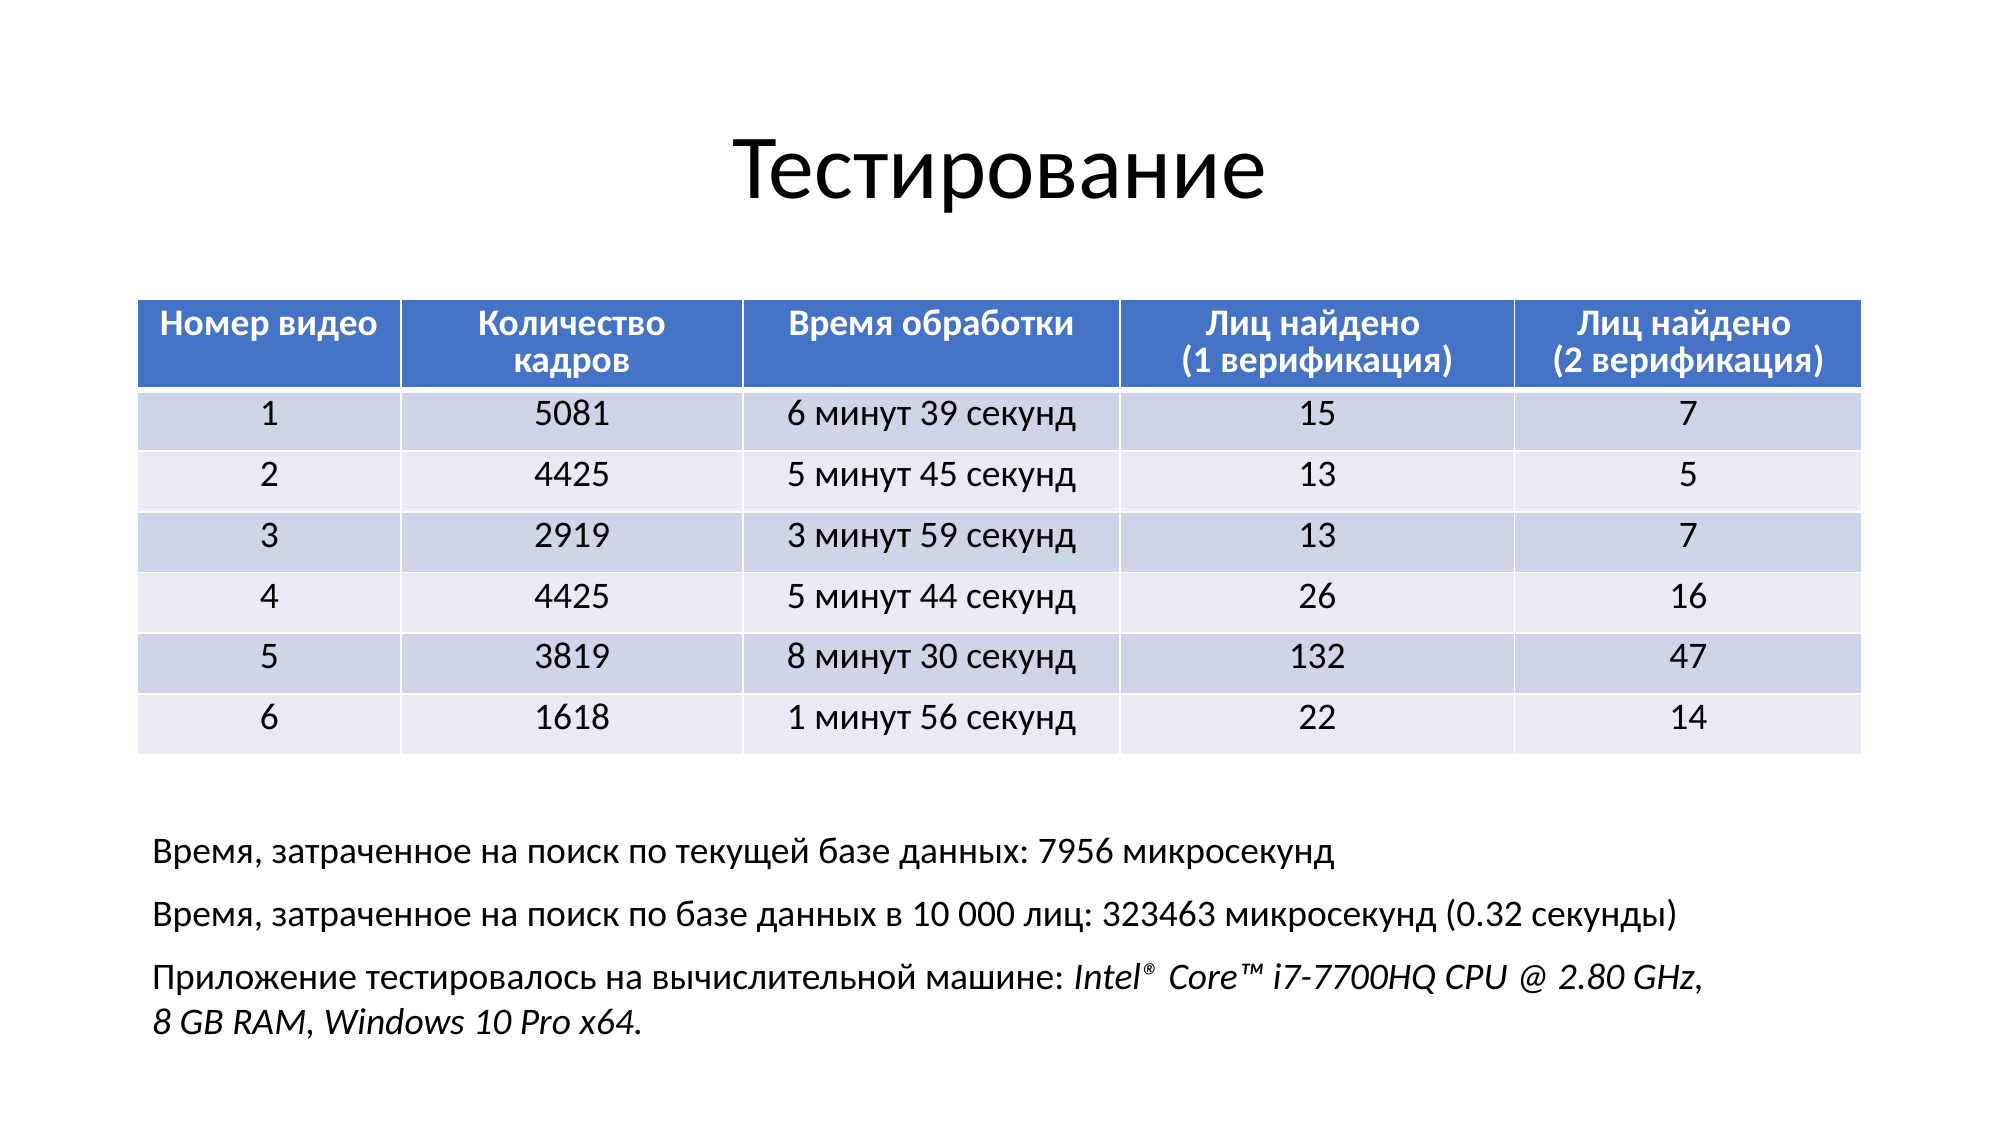

# Тестирование
| Номер видео | Количество кадров | Время обработки | Лиц найдено (1 верификация) | Лиц найдено (2 верификация) |
| --- | --- | --- | --- | --- |
| 1 | 5081 | 6 минут 39 секунд | 15 | 7 |
| 2 | 4425 | 5 минут 45 секунд | 13 | 5 |
| 3 | 2919 | 3 минут 59 секунд | 13 | 7 |
| 4 | 4425 | 5 минут 44 секунд | 26 | 16 |
| 5 | 3819 | 8 минут 30 секунд | 132 | 47 |
| 6 | 1618 | 1 минут 56 секунд | 22 | 14 |
Время, затраченное на поиск по текущей базе данных: 7956 микросекунд
Время, затраченное на поиск по базе данных в 10 000 лиц: 323463 микросекунд (0.32 секунды)
Приложение тестировалось на вычислительной машине: Intel® Core™ i7-7700HQ CPU @ 2.80 GHz,
8 GB RAM, Windows 10 Pro x64.